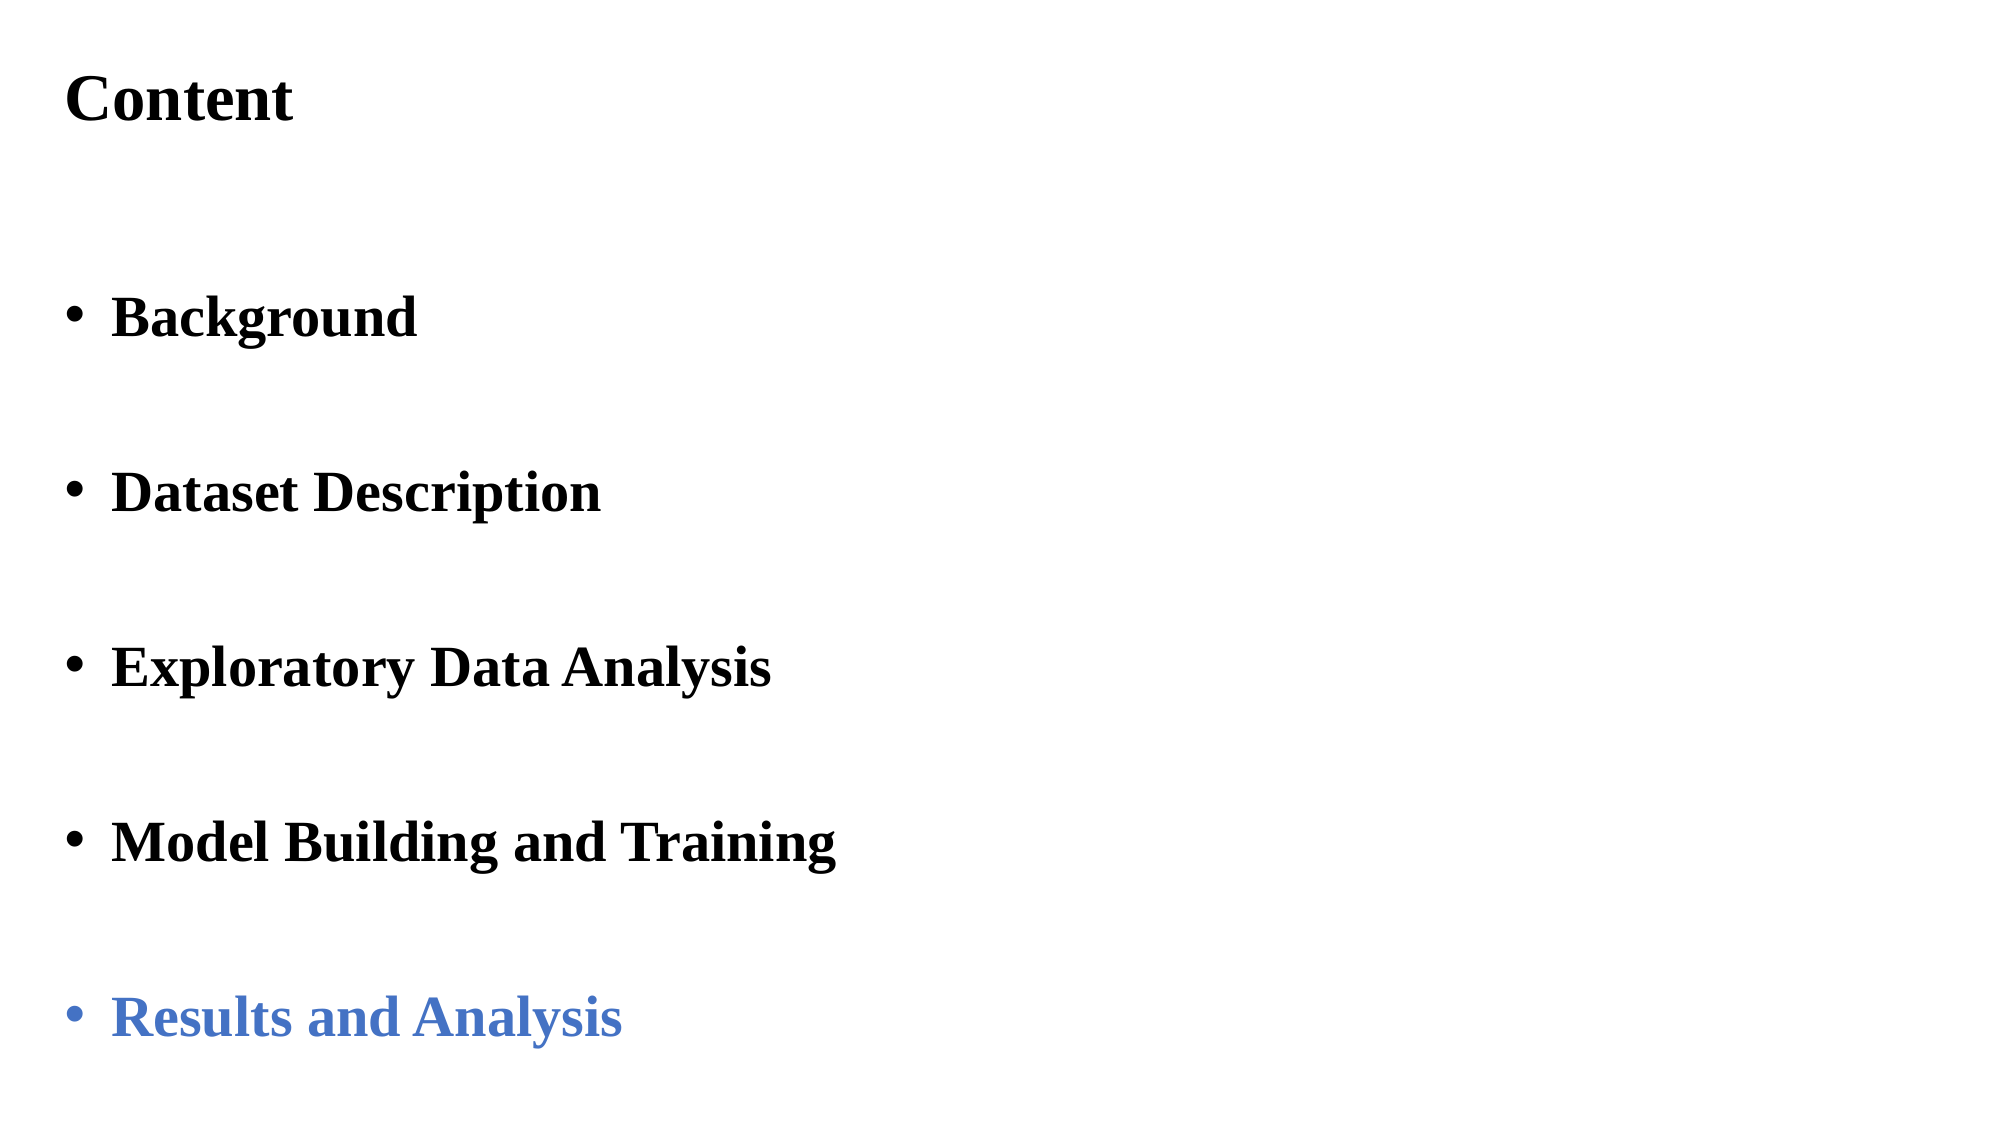

Content
Background
Dataset Description
Exploratory Data Analysis
Model Building and Training
Results and Analysis